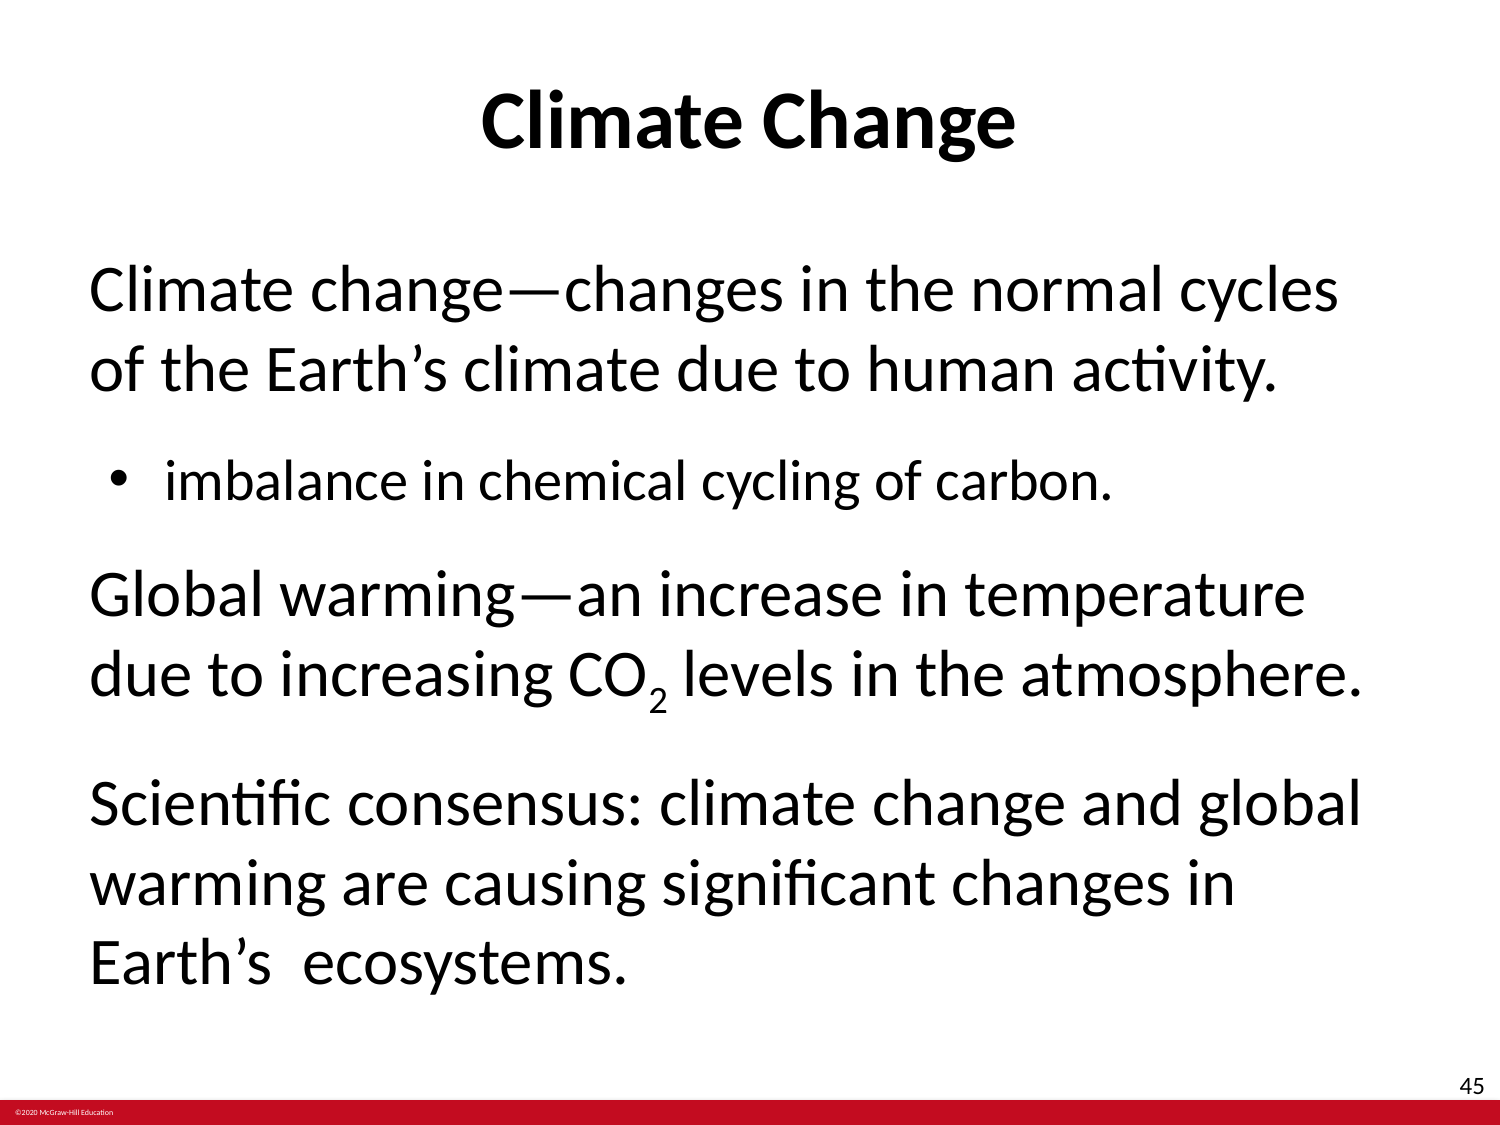

# Climate Change
Climate change—changes in the normal cycles of the Earth’s climate due to human activity.
imbalance in chemical cycling of carbon.
Global warming—an increase in temperature due to increasing CO2 levels in the atmosphere.
Scientific consensus: climate change and global warming are causing significant changes in Earth’s  ecosystems.